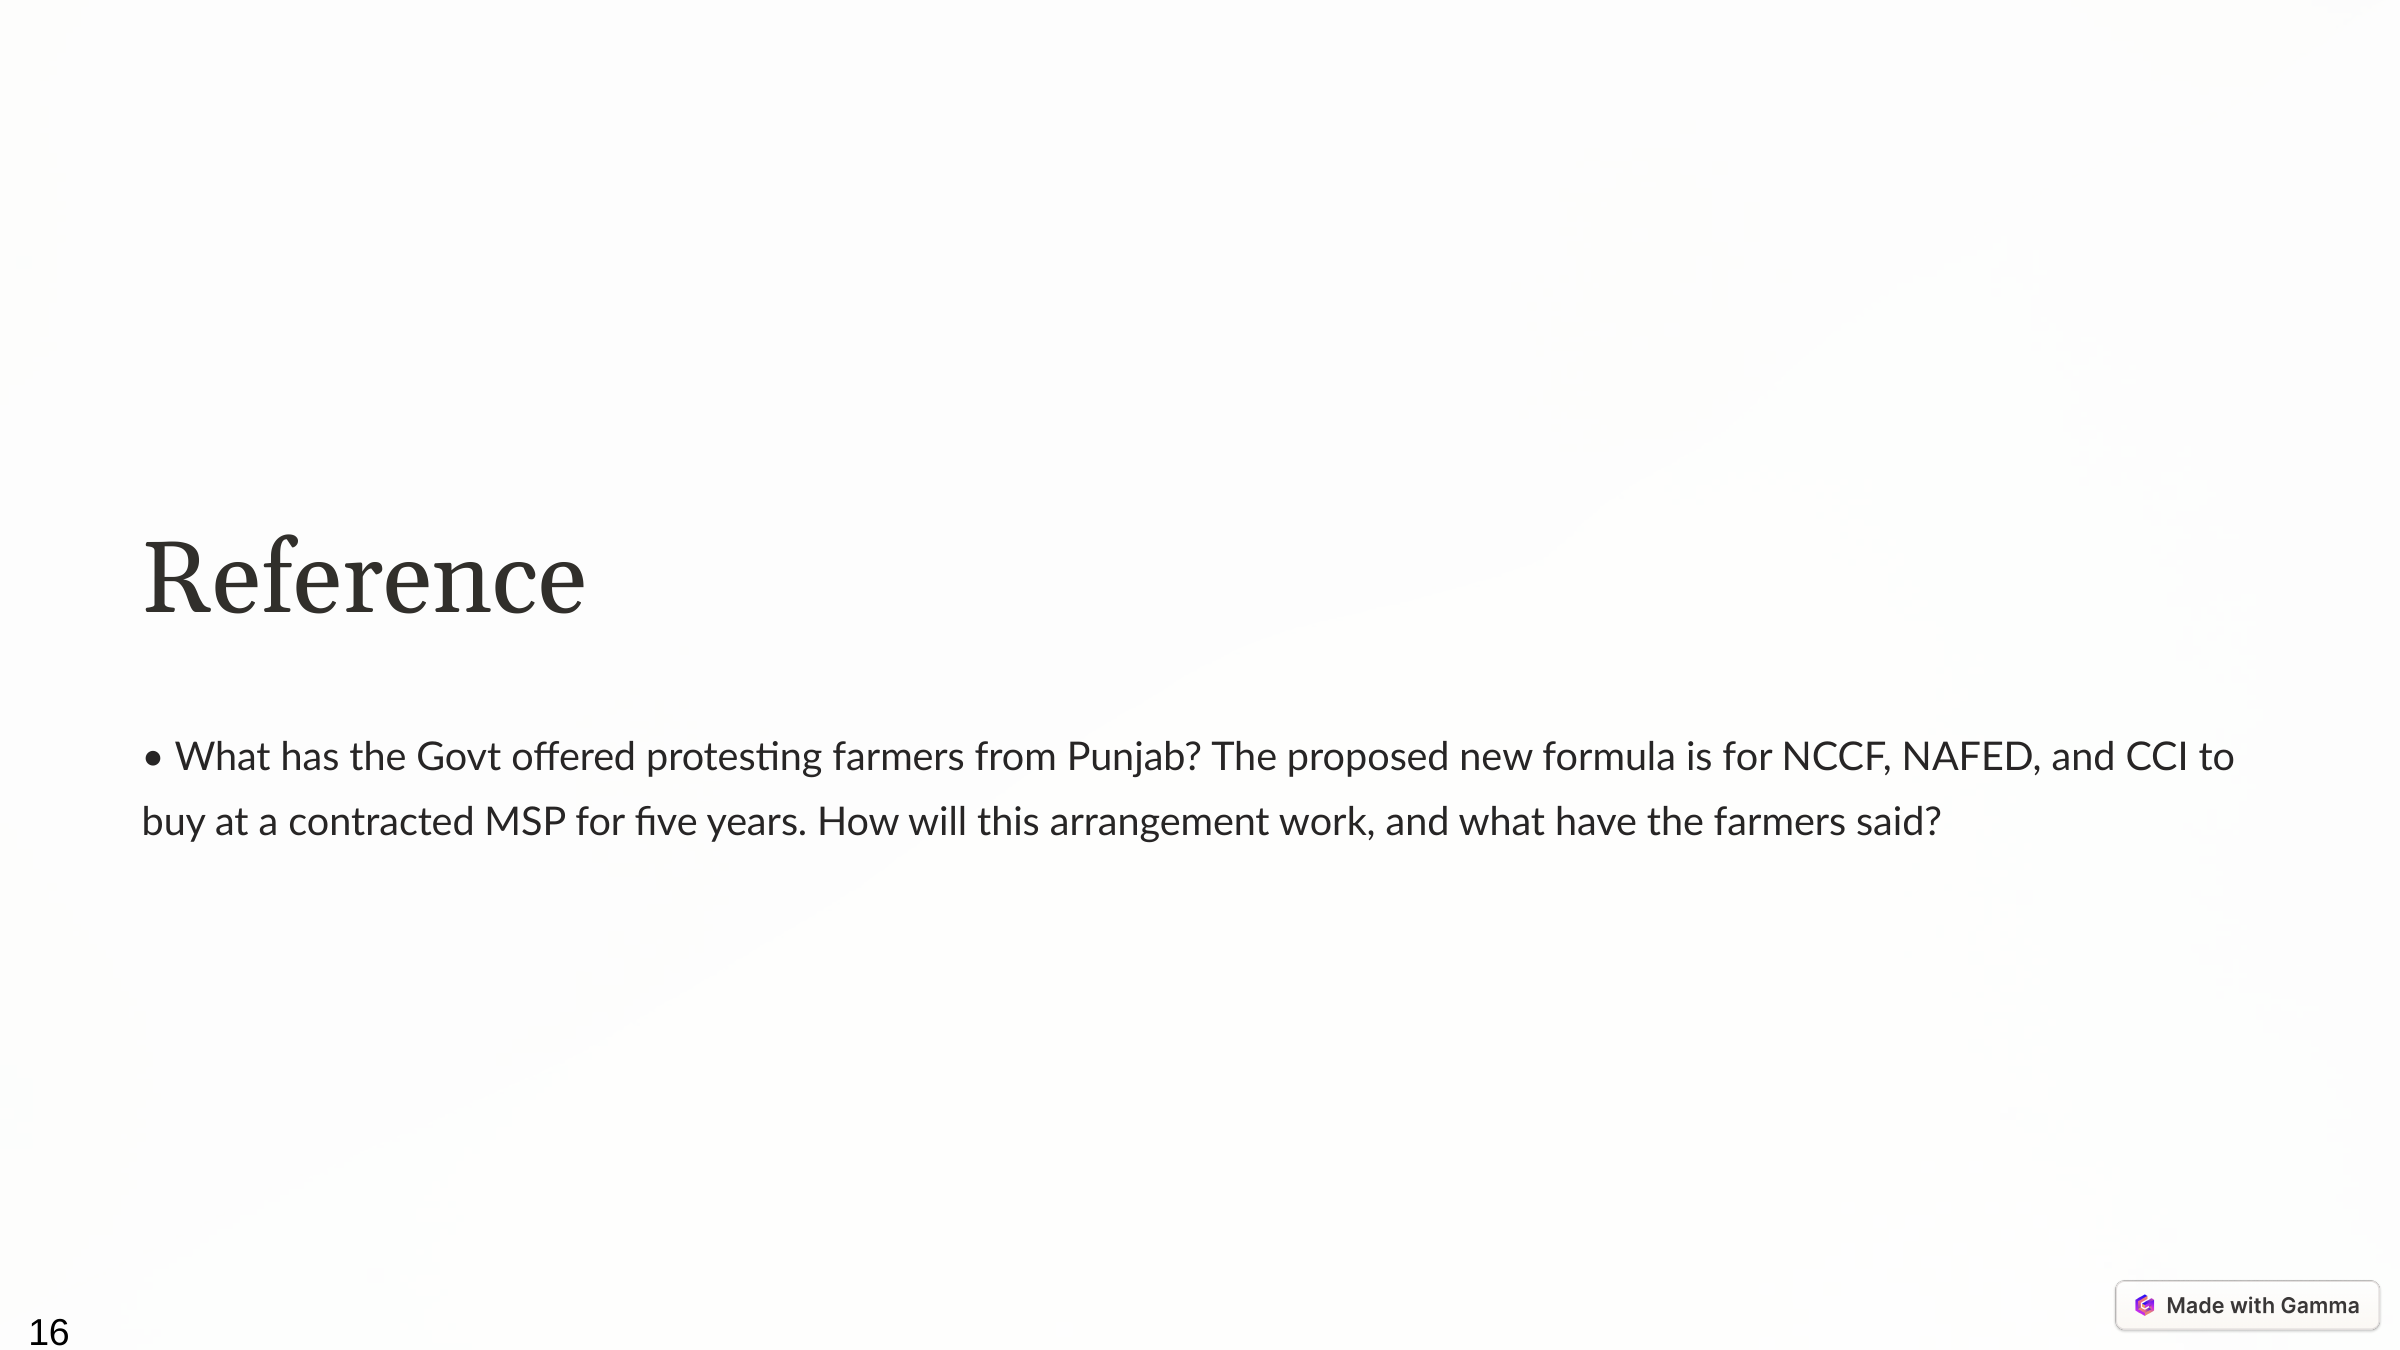

Reference
• What has the Govt offered protesting farmers from Punjab? The proposed new formula is for NCCF, NAFED, and CCI to buy at a contracted MSP for five years. How will this arrangement work, and what have the farmers said?
16